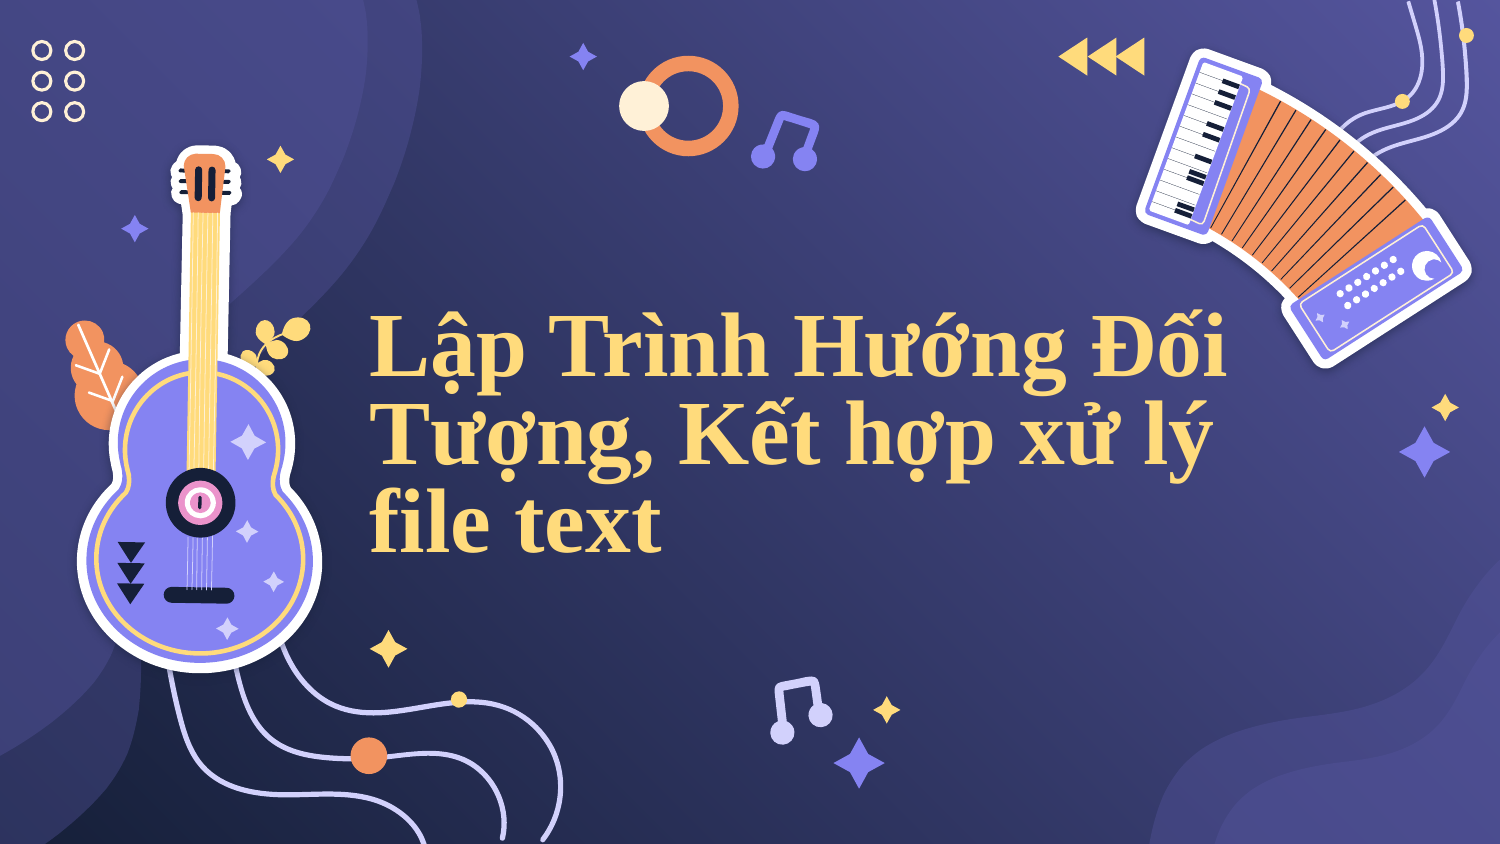

# Lập Trình Hướng Đối Tượng, Kết hợp xử lý file text